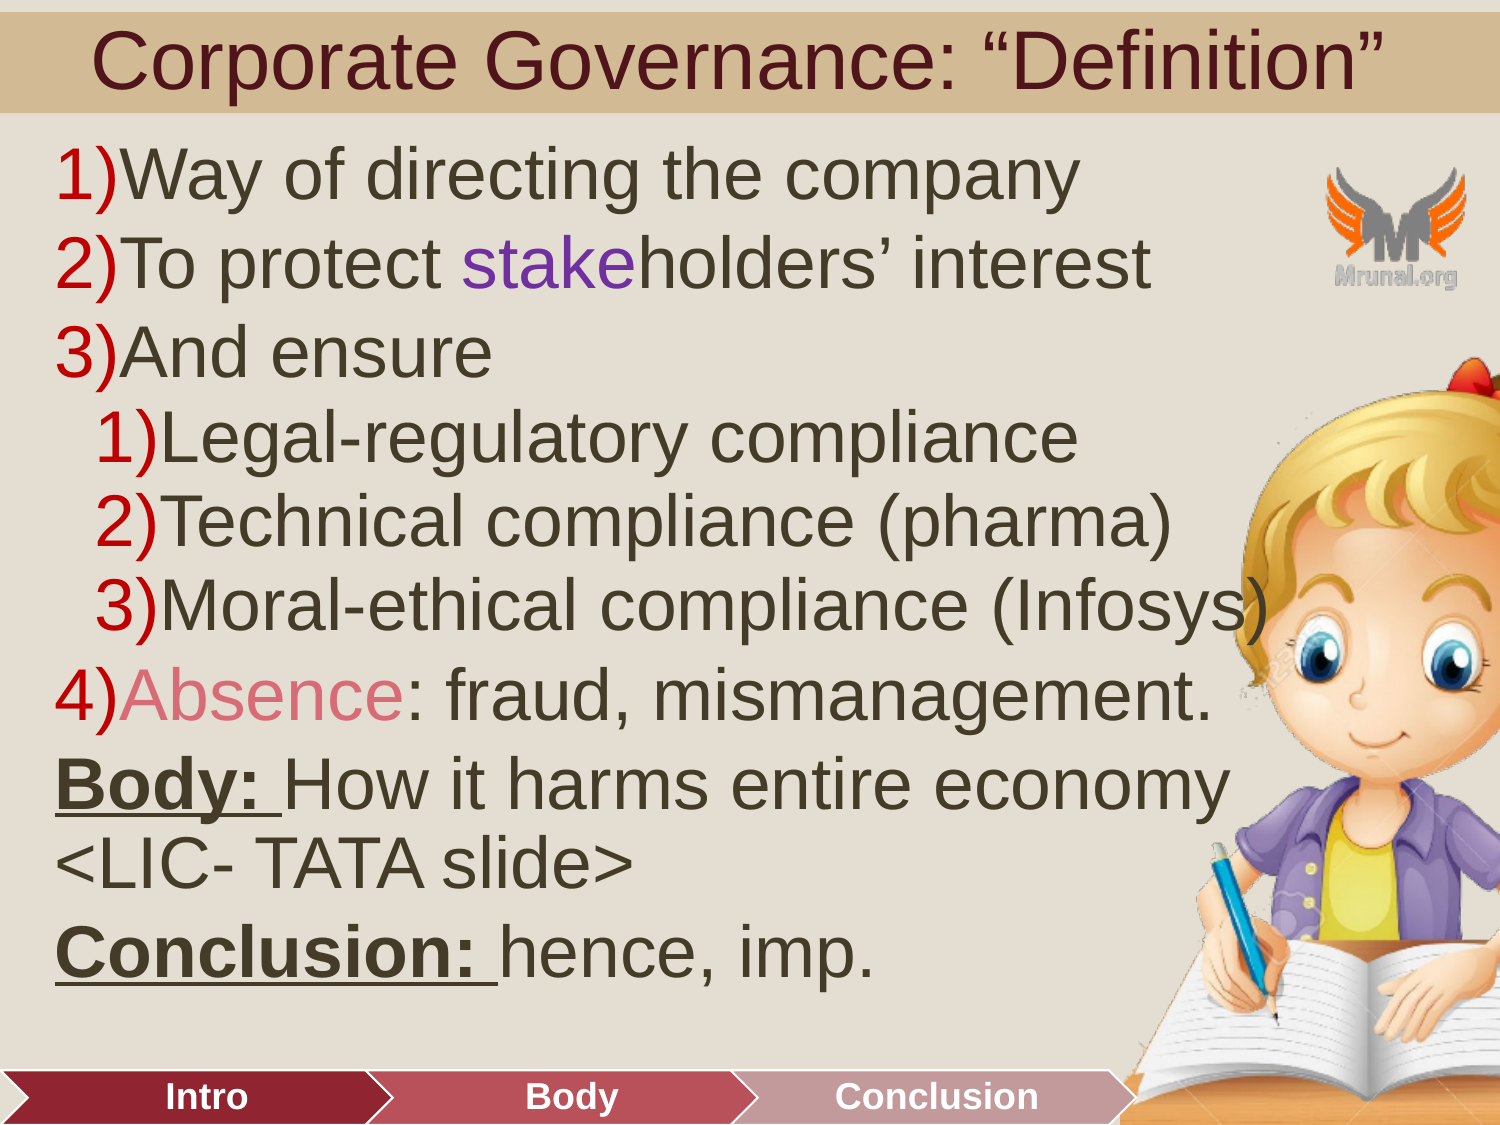

# Corporate Governance: “Definition”
Way of directing the company
To protect stakeholders’ interest
And ensure
Legal-regulatory compliance
Technical compliance (pharma)
Moral-ethical compliance (Infosys)
Absence: fraud, mismanagement.
Body: How it harms entire economy <LIC- TATA slide>
Conclusion: hence, imp.